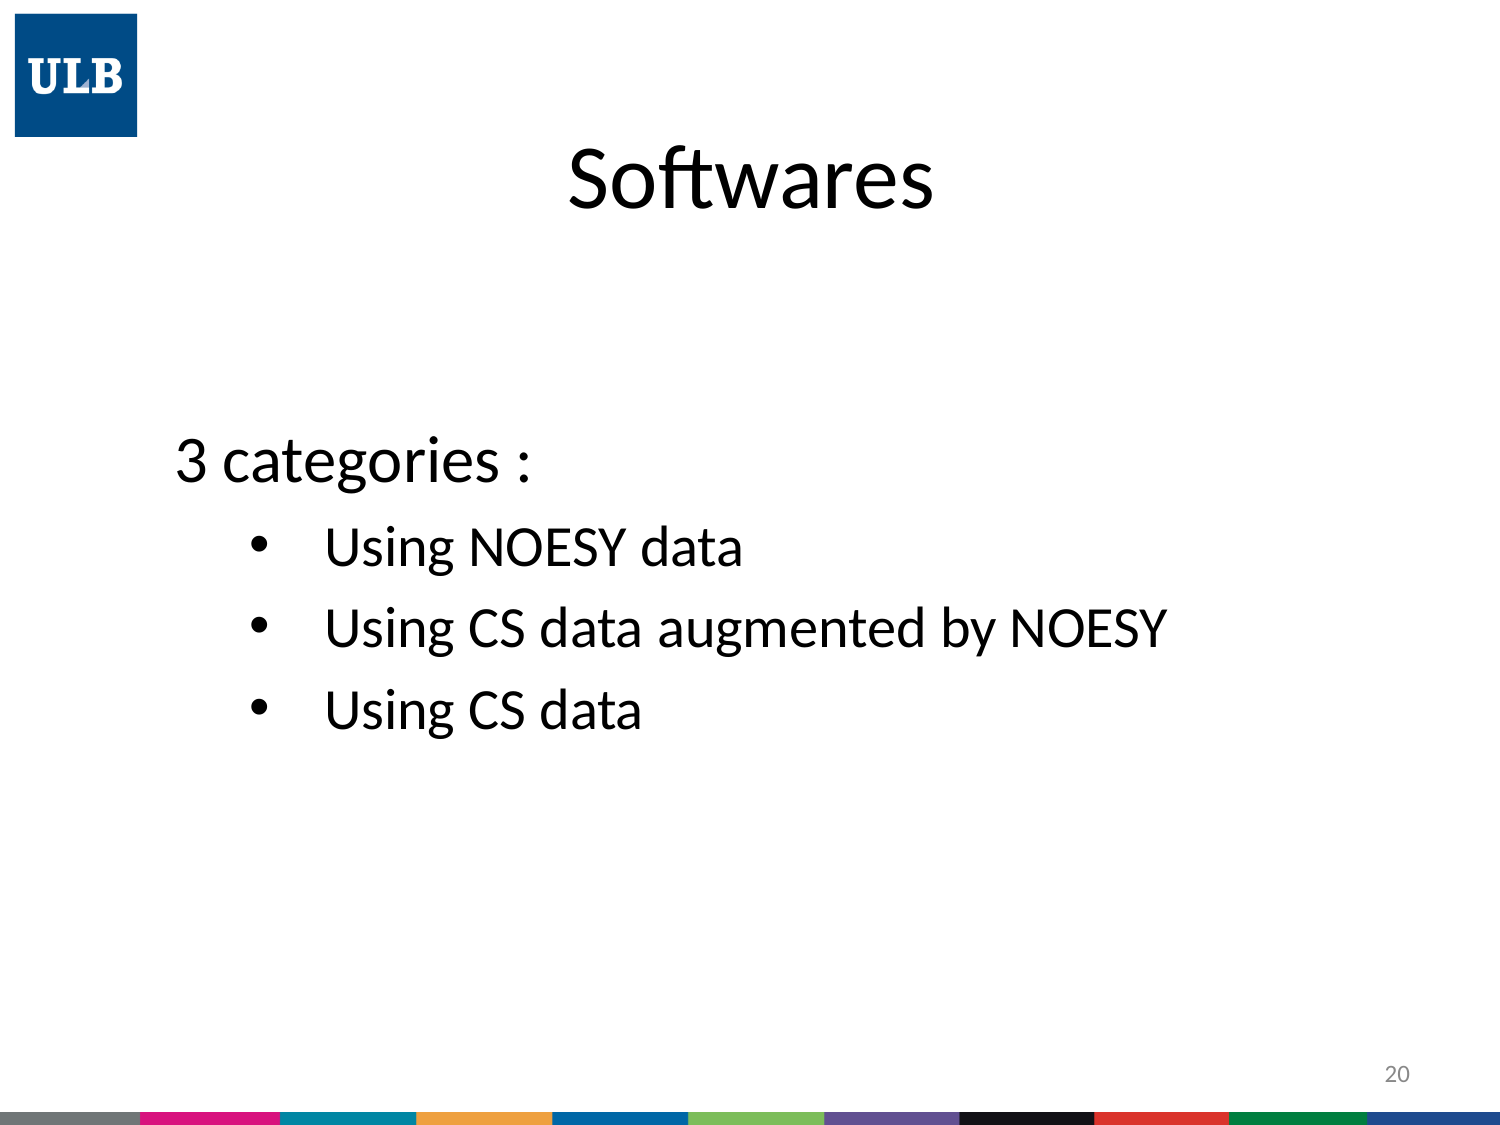

# Softwares
3 categories :
Using NOESY data
Using CS data augmented by NOESY
Using CS data

20